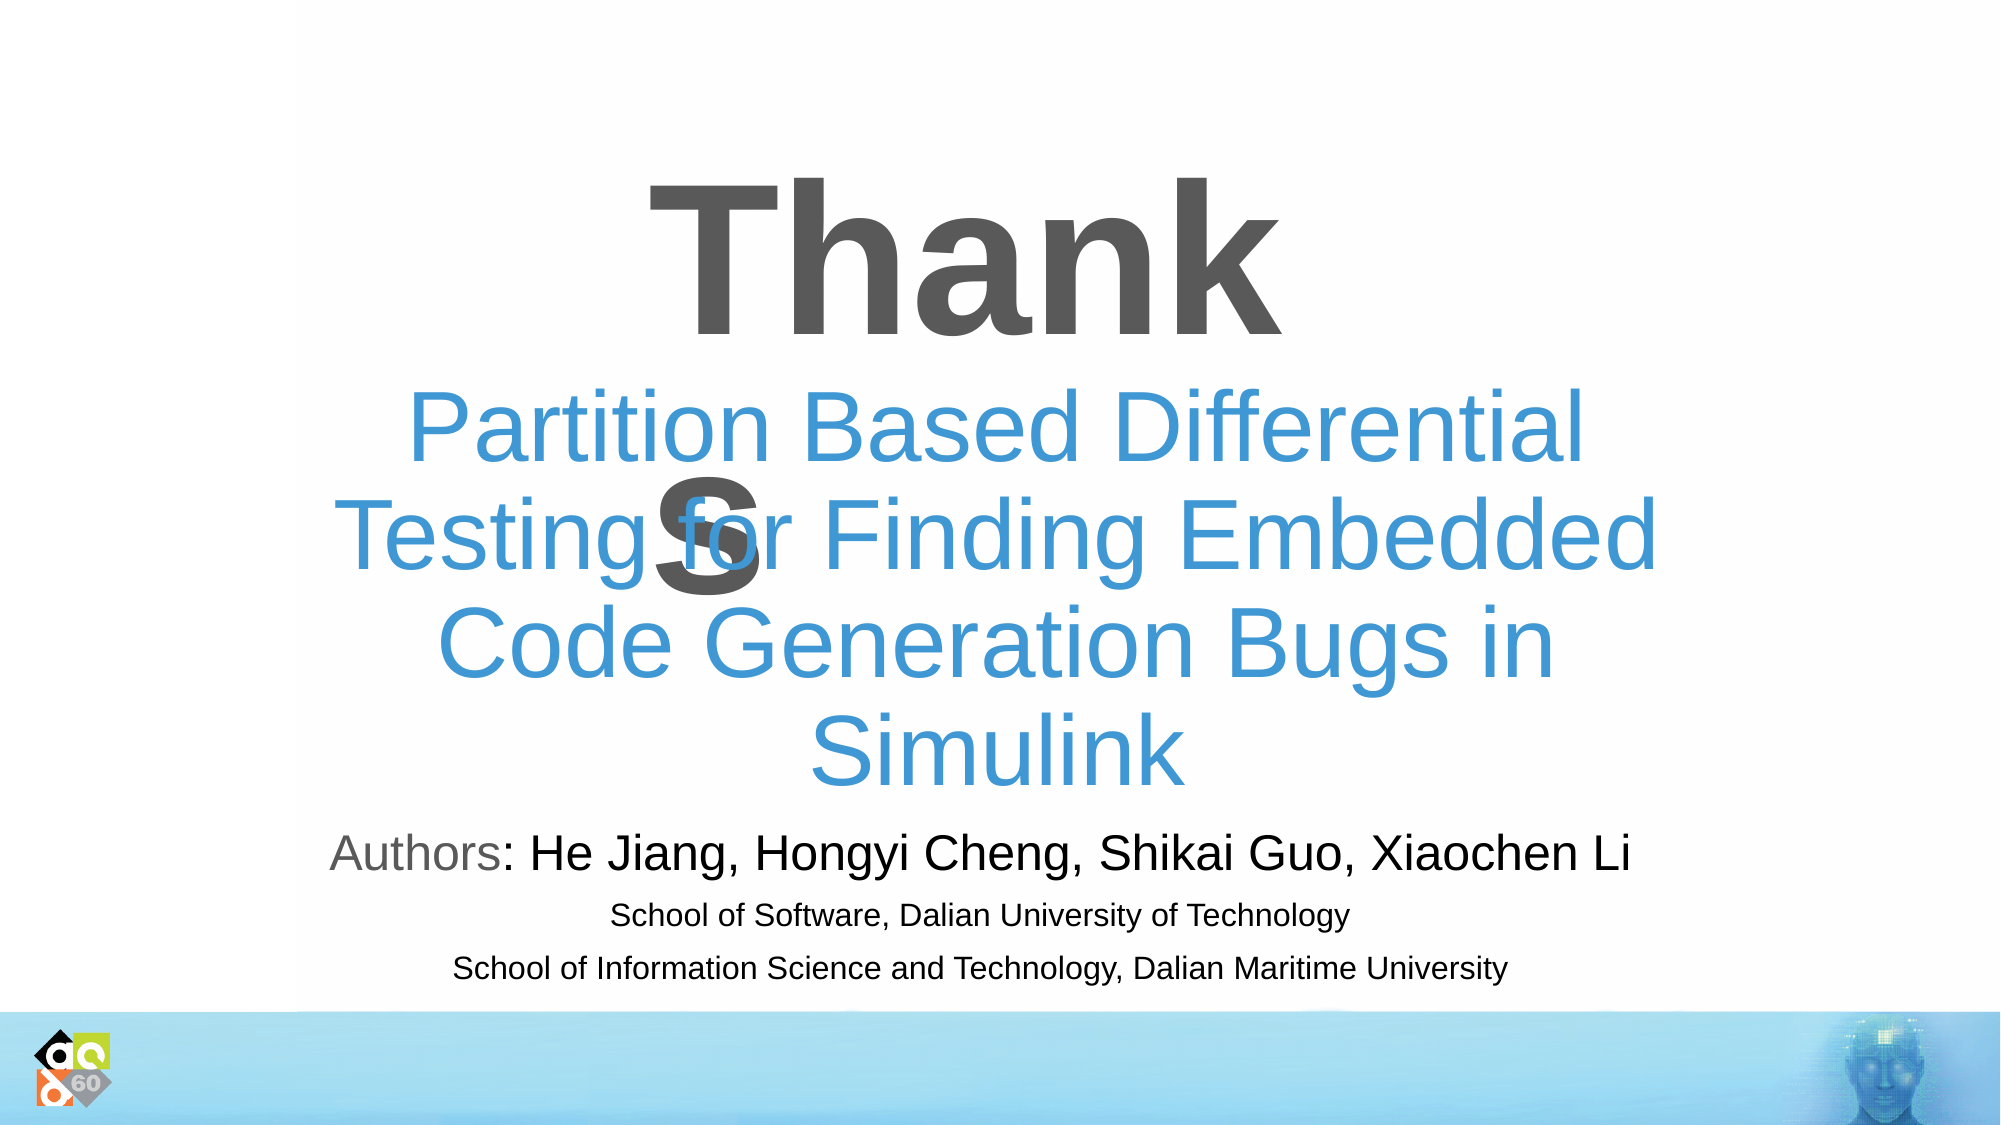

Thanks
Partition Based Differential Testing for Finding Embedded Code Generation Bugs in Simulink
Authors: He Jiang, Hongyi Cheng, Shikai Guo, Xiaochen Li
School of Software, Dalian University of Technology
School of Information Science and Technology, Dalian Maritime University